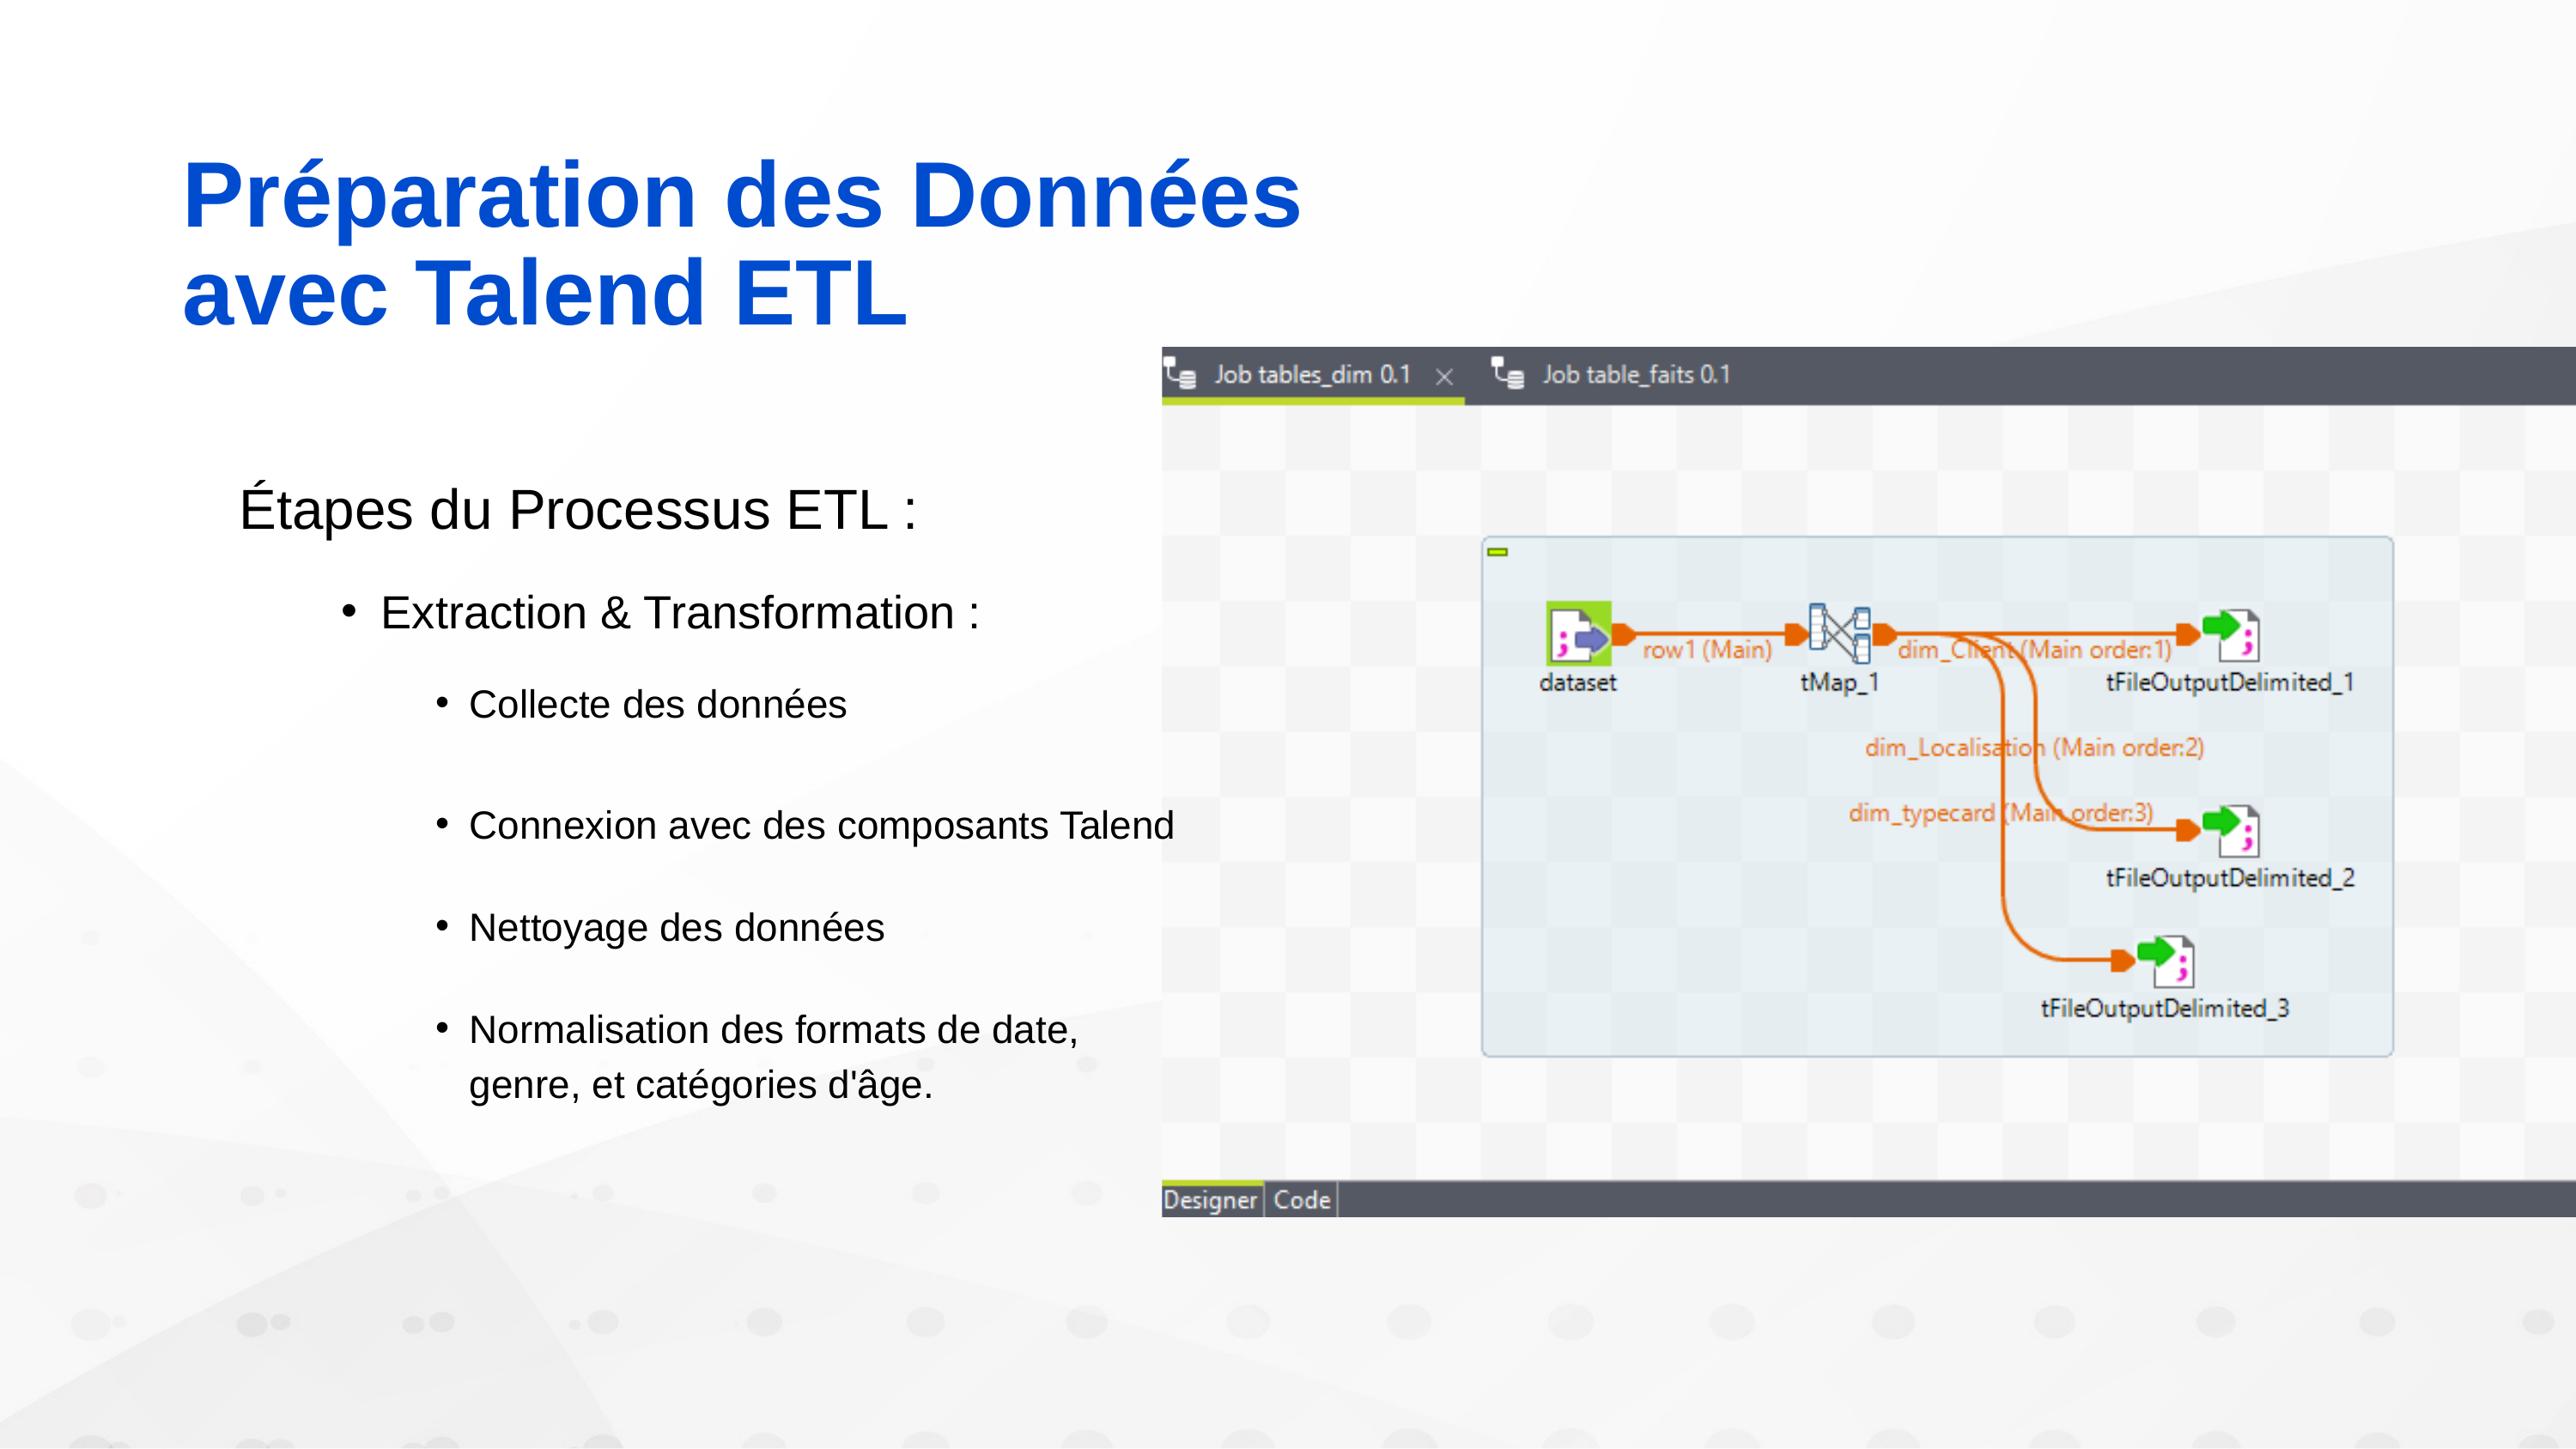

Préparation des Données avec Talend ETL

Étapes du Processus ETL :
Extraction & Transformation :
Collecte des données
Connexion avec des composants Talend
Nettoyage des données
Normalisation des formats de date, genre, et catégories d'âge.